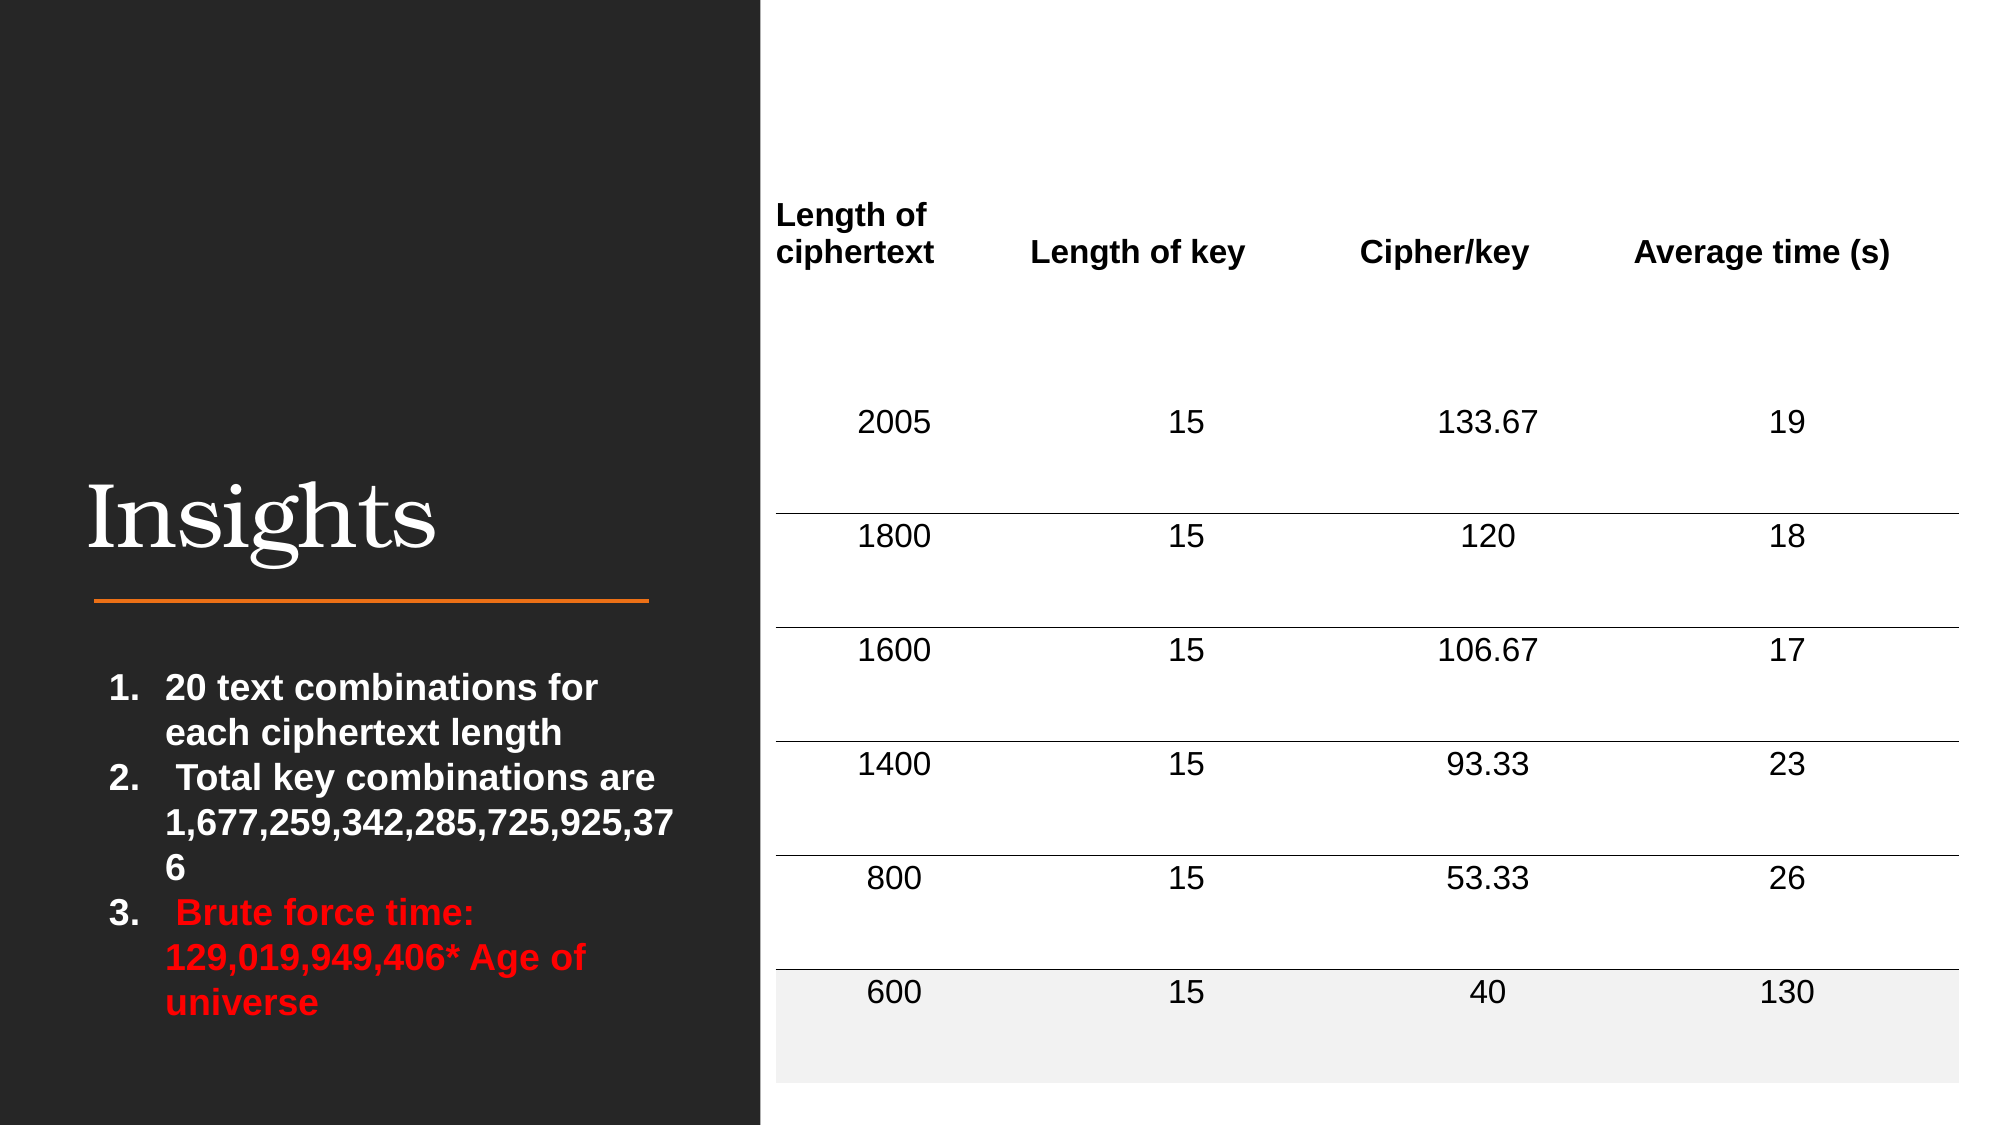

| Length of ciphertext | Length of key | Cipher/key | Average time (s) |
| --- | --- | --- | --- |
|  |  |  |  |
| 2005 | 15 | 133.67 | 19 |
| 1800 | 15 | 120 | 18 |
| 1600 | 15 | 106.67 | 17 |
| 1400 | 15 | 93.33 | 23 |
| 800 | 15 | 53.33 | 26 |
| 600 | 15 | 40 | 130 |
# Insights
20 text combinations for each ciphertext length
 Total key combinations are 1,677,259,342,285,725,925,376
 Brute force time: 129,019,949,406* Age of universe